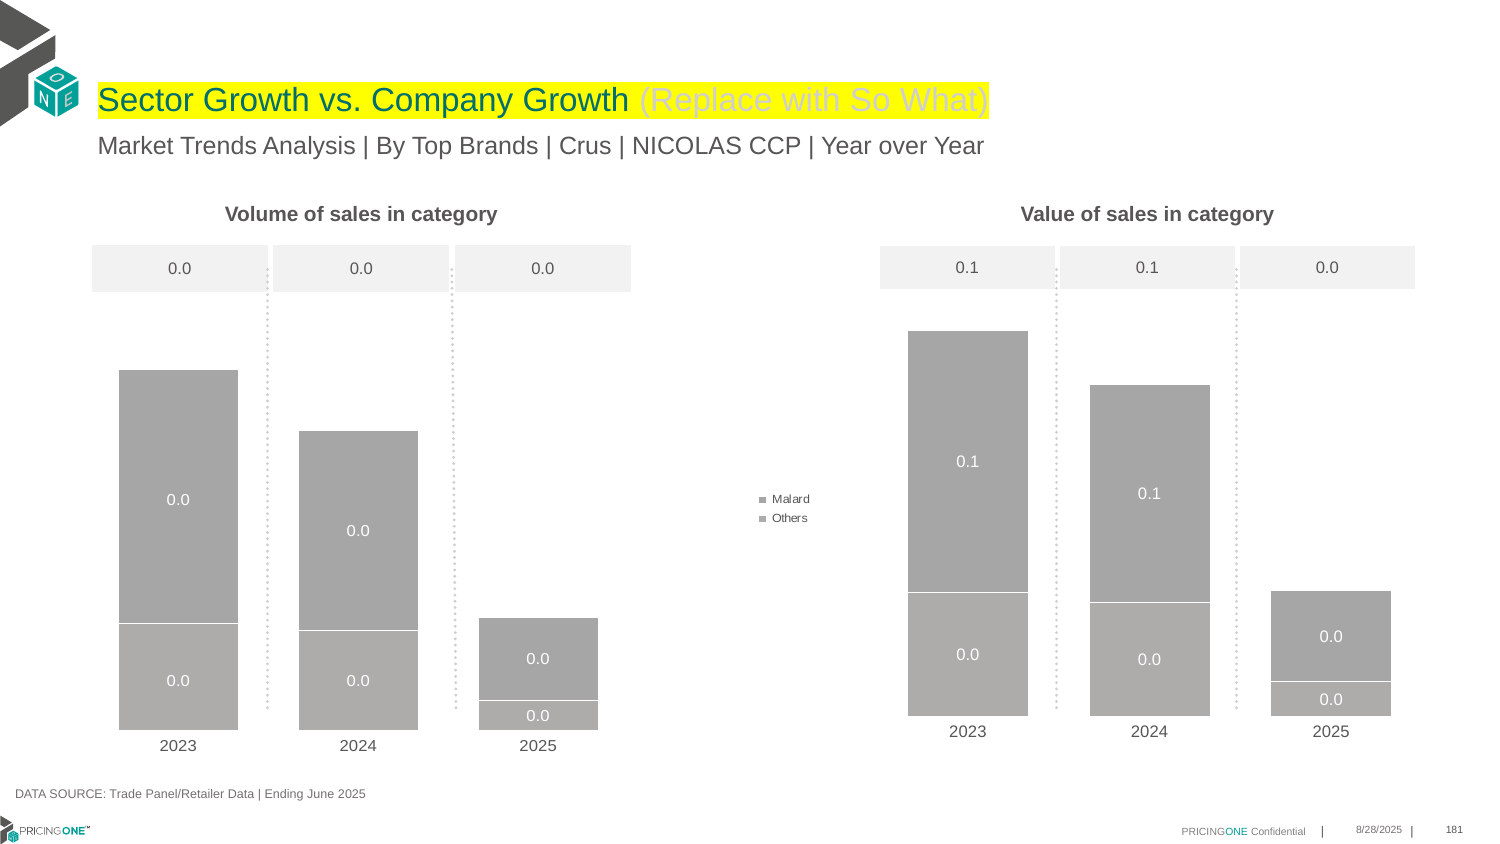

# Sector Growth vs. Company Growth (Replace with So What)
Market Trends Analysis | By Top Brands | Crus | NICOLAS CCP | Year over Year
| Value of sales in category |  |  |
| --- | --- | --- |
| 0.1 | 0.1 | 0.0 |
| Volume of sales in category |  |  |
| --- | --- | --- |
| 0.0 | 0.0 | 0.0 |

### Chart

| Category | Others | Malard |
|---|---|---|
| 2023 | 0.041354 | 0.087683 |
| 2024 | 0.037995 | 0.072872 |
| 2025 | 0.011623 | 0.030357 |

### Chart

| Category | Others | Malard |
|---|---|---|
| 2023 | 0.000986 | 0.00235 |
| 2024 | 0.000929 | 0.001842 |
| 2025 | 0.000282 | 0.000765 |
DATA SOURCE: Trade Panel/Retailer Data | Ending June 2025

8/28/2025
181